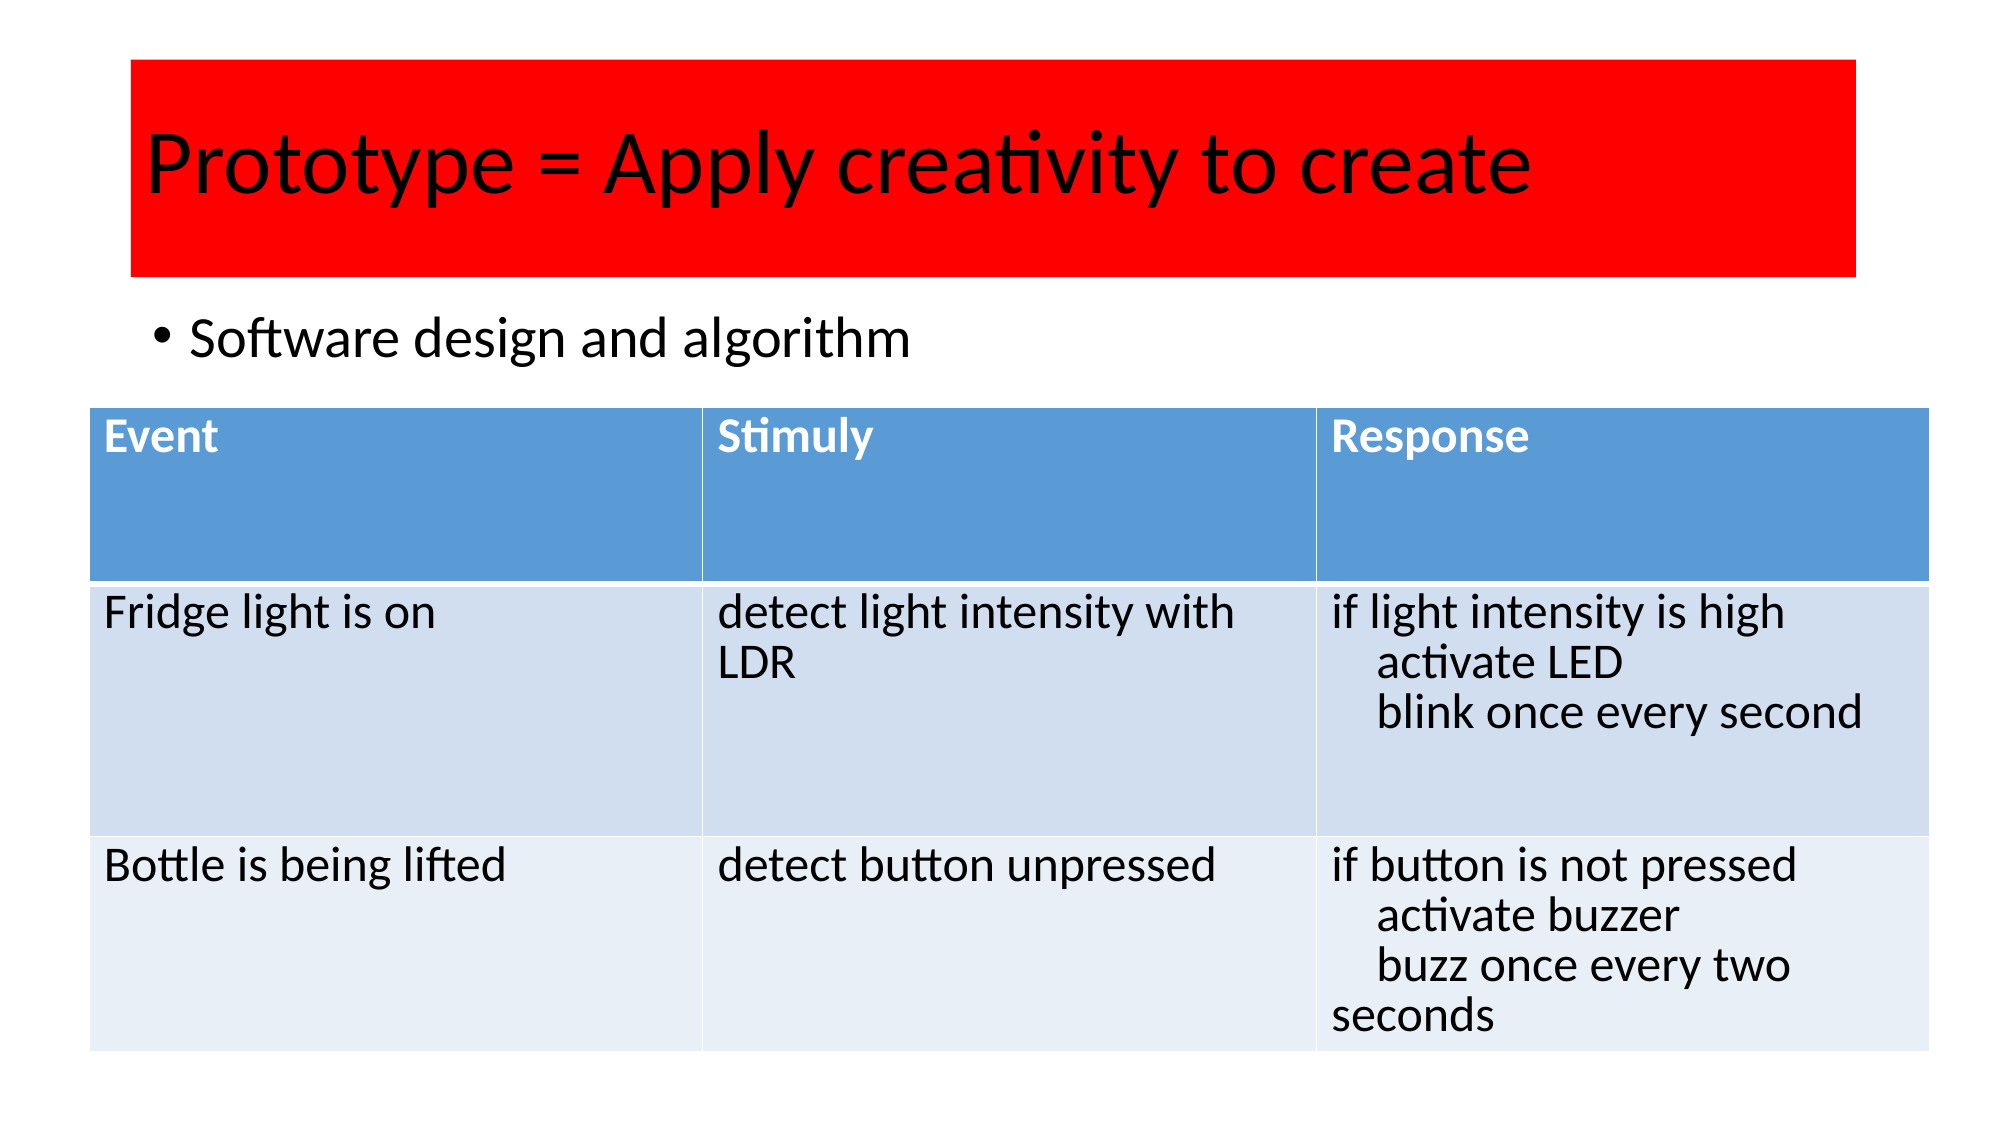

Prototype = Apply creativity to create
#
Software design and algorithm

| Event | Stimuly | Response |
| --- | --- | --- |
| Fridge light is on | detect light intensity with LDR | if light intensity is high activate LED blink once every second |
| Bottle is being lifted | detect button unpressed | if button is not pressed activate buzzer buzz once every two seconds |